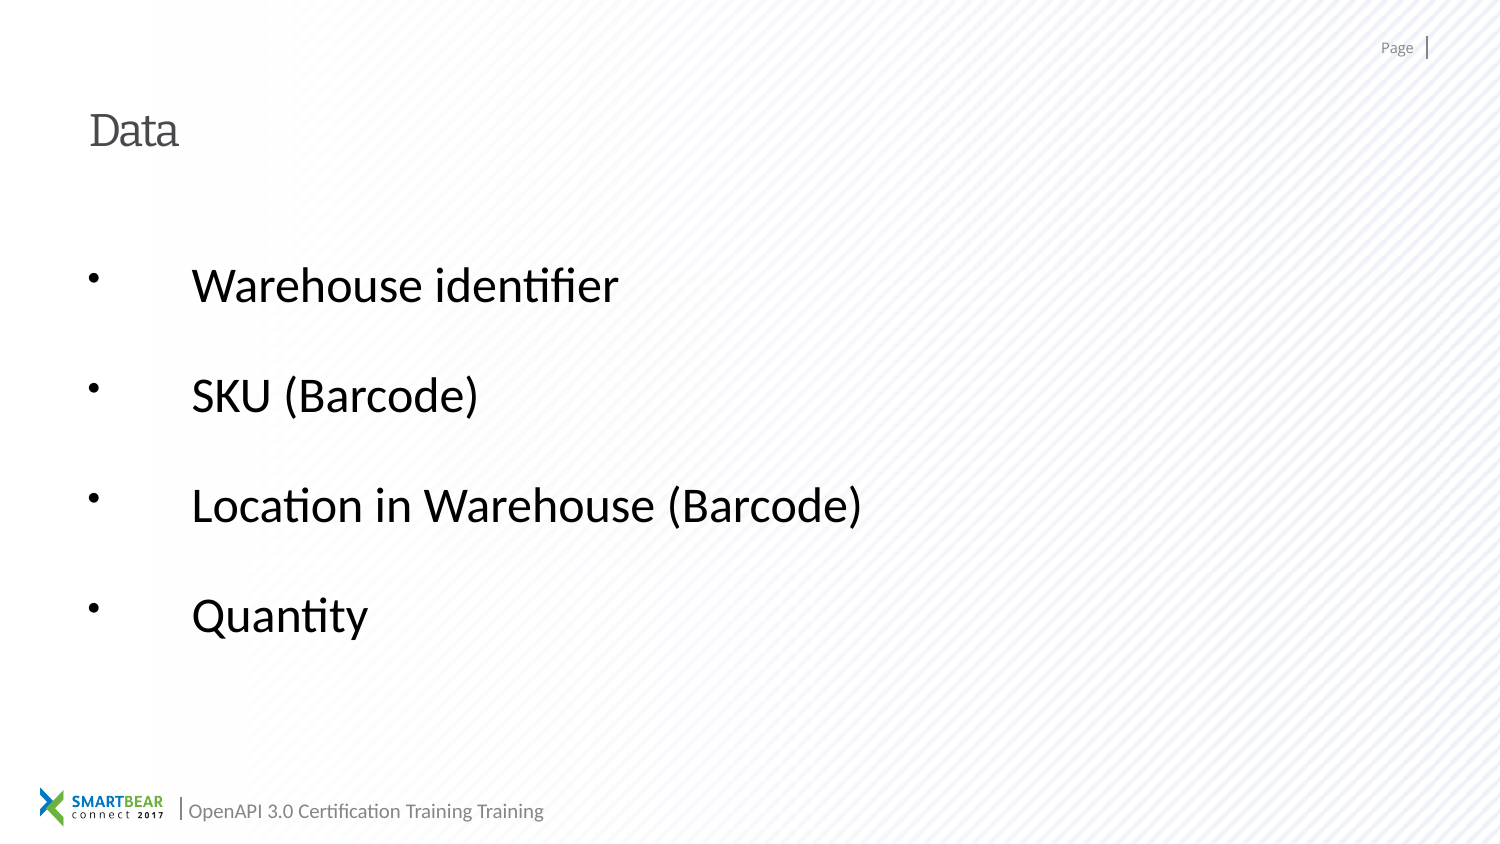

# Data

Warehouse identifier
SKU (Barcode)
Location in Warehouse (Barcode)
Quantity
OpenAPI 3.0 Certification Training Training